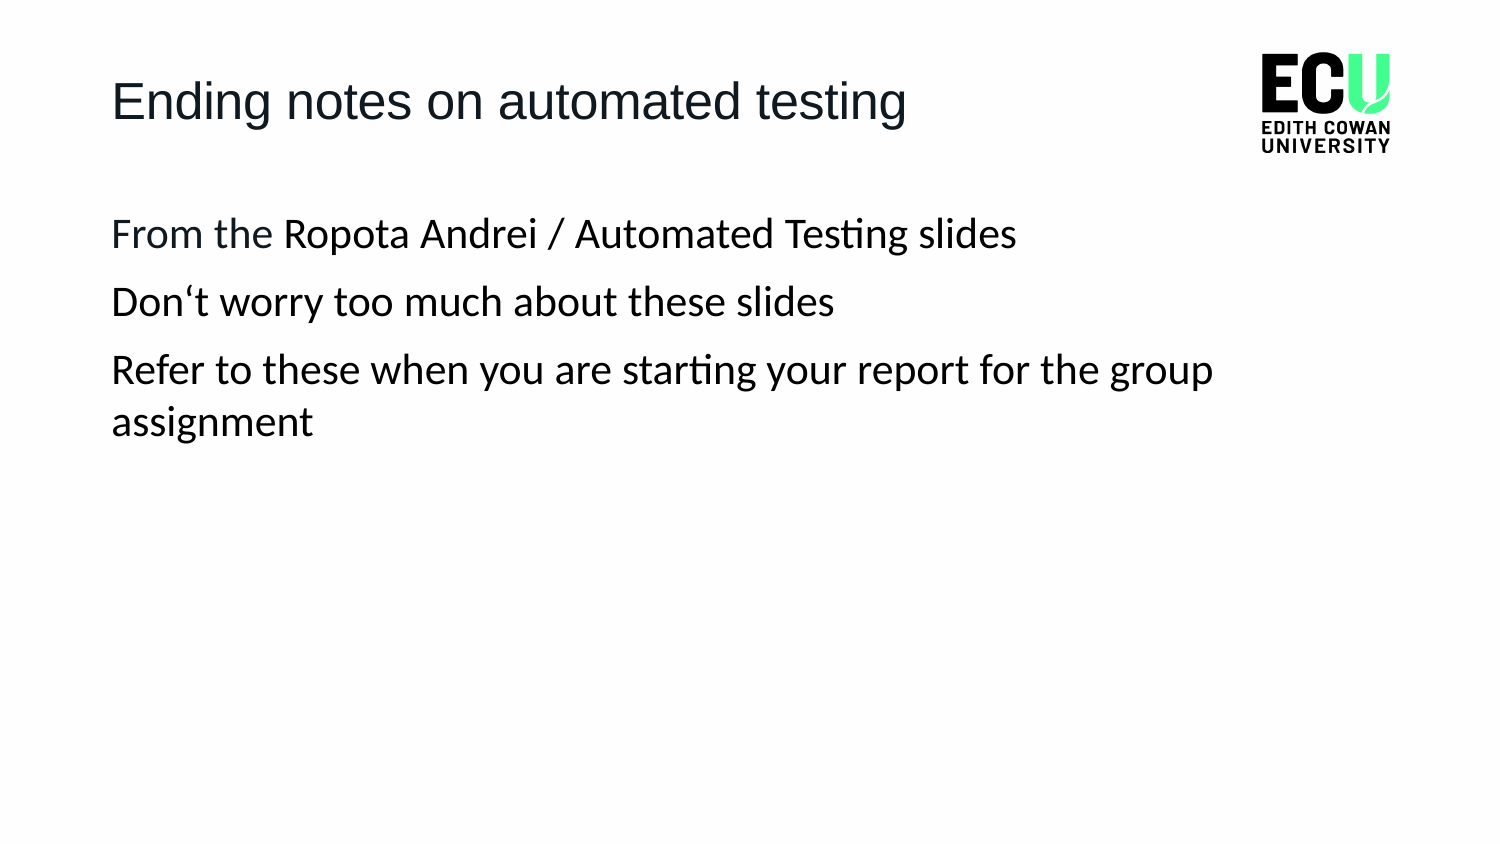

2 / Ropota Andrei / Automated Testing /

# Ending notes on automated testing
From the Ropota Andrei / Automated Testing slides
Don‘t worry too much about these slides
Refer to these when you are starting your report for the group assignment